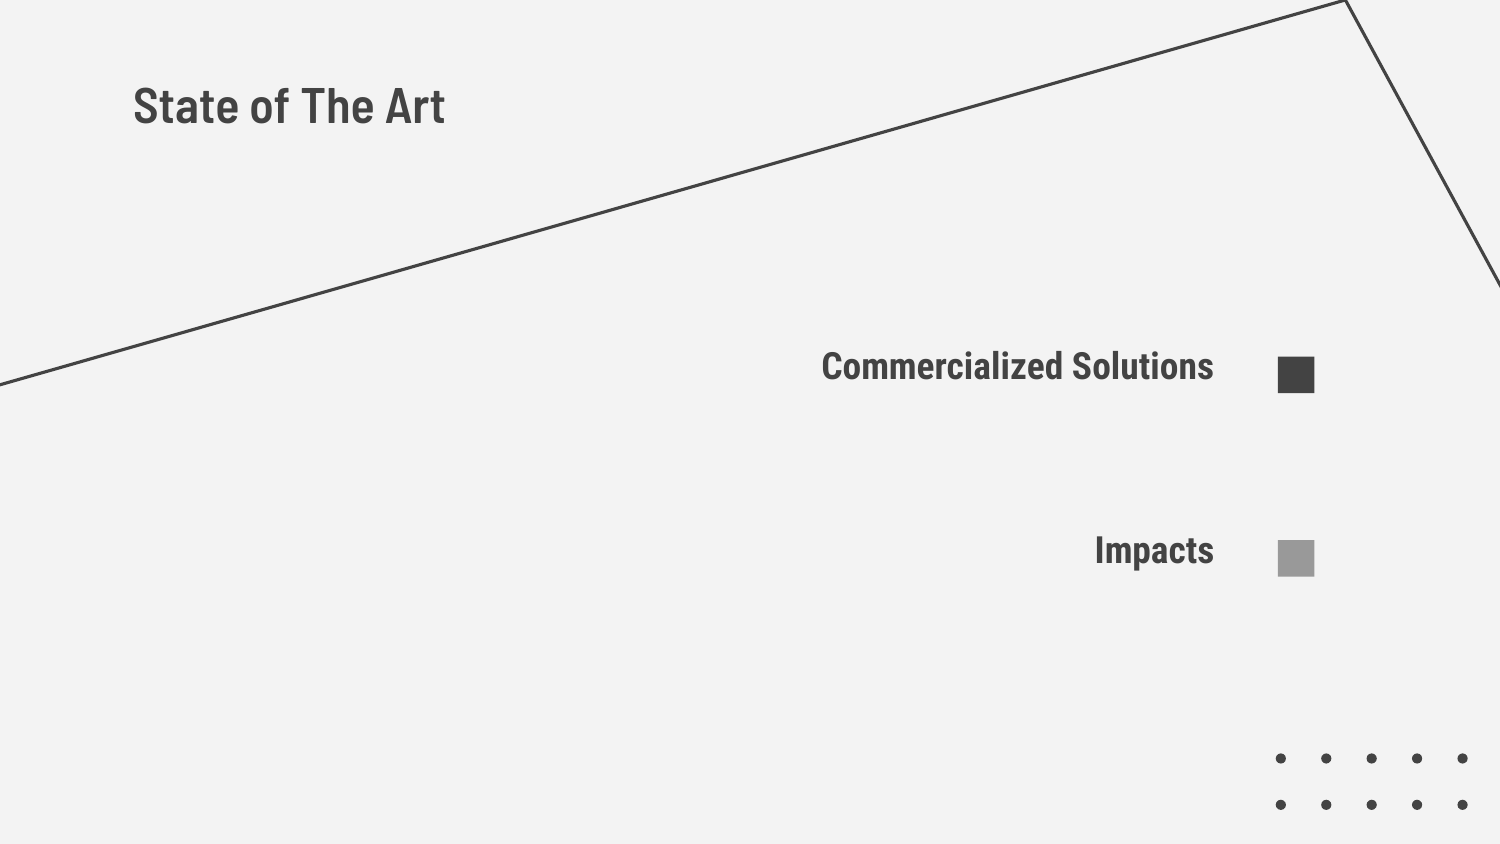

# State of The Art
Commercialized Solutions

Impacts